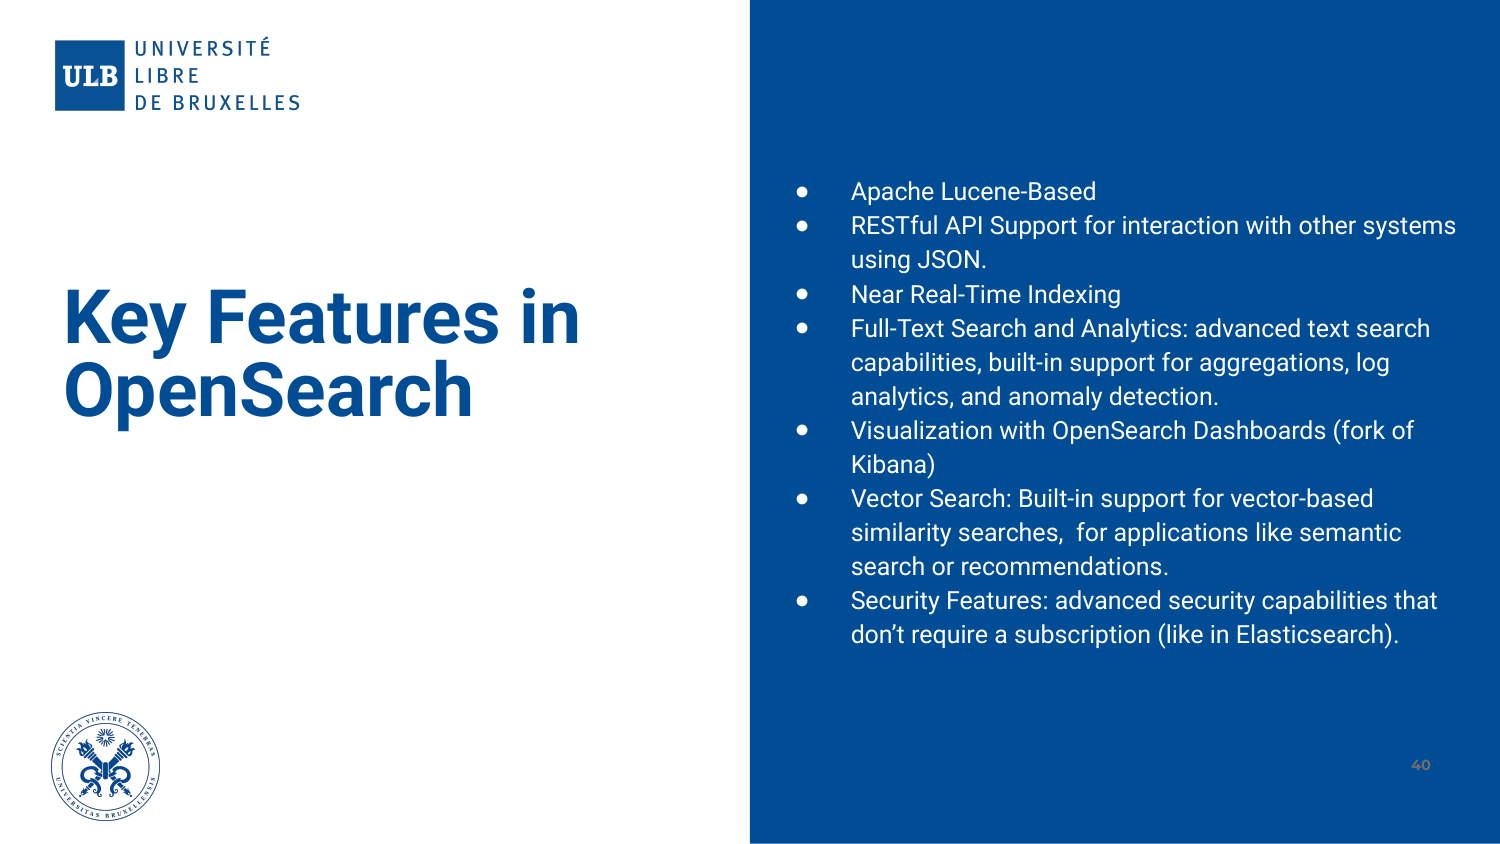

Apache Lucene-Based
RESTful API Support for interaction with other systems using JSON.
Near Real-Time Indexing
Full-Text Search and Analytics: advanced text search capabilities, built-in support for aggregations, log analytics, and anomaly detection.
Visualization with OpenSearch Dashboards (fork of Kibana)
Vector Search: Built-in support for vector-based similarity searches,  for applications like semantic search or recommendations.
Security Features: advanced security capabilities that don’t require a subscription (like in Elasticsearch).
# Key Features in OpenSearch